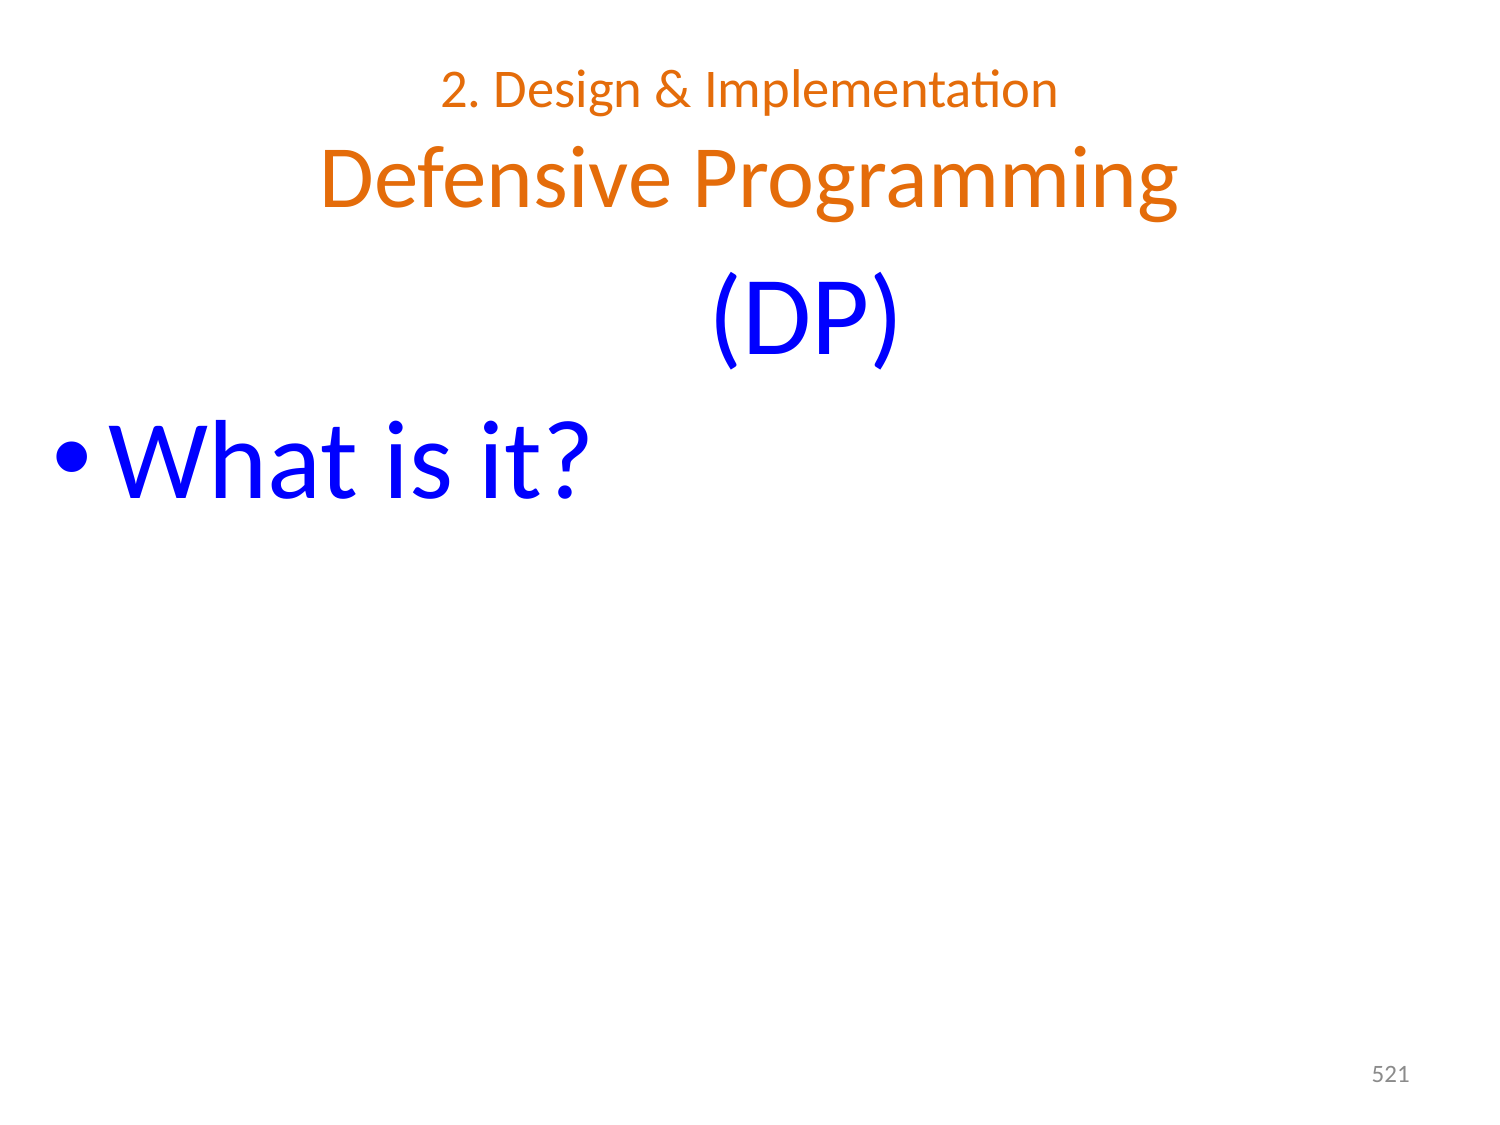

# 2. Design & Implementation Defensive Programming
					(DP)
What is it?
521